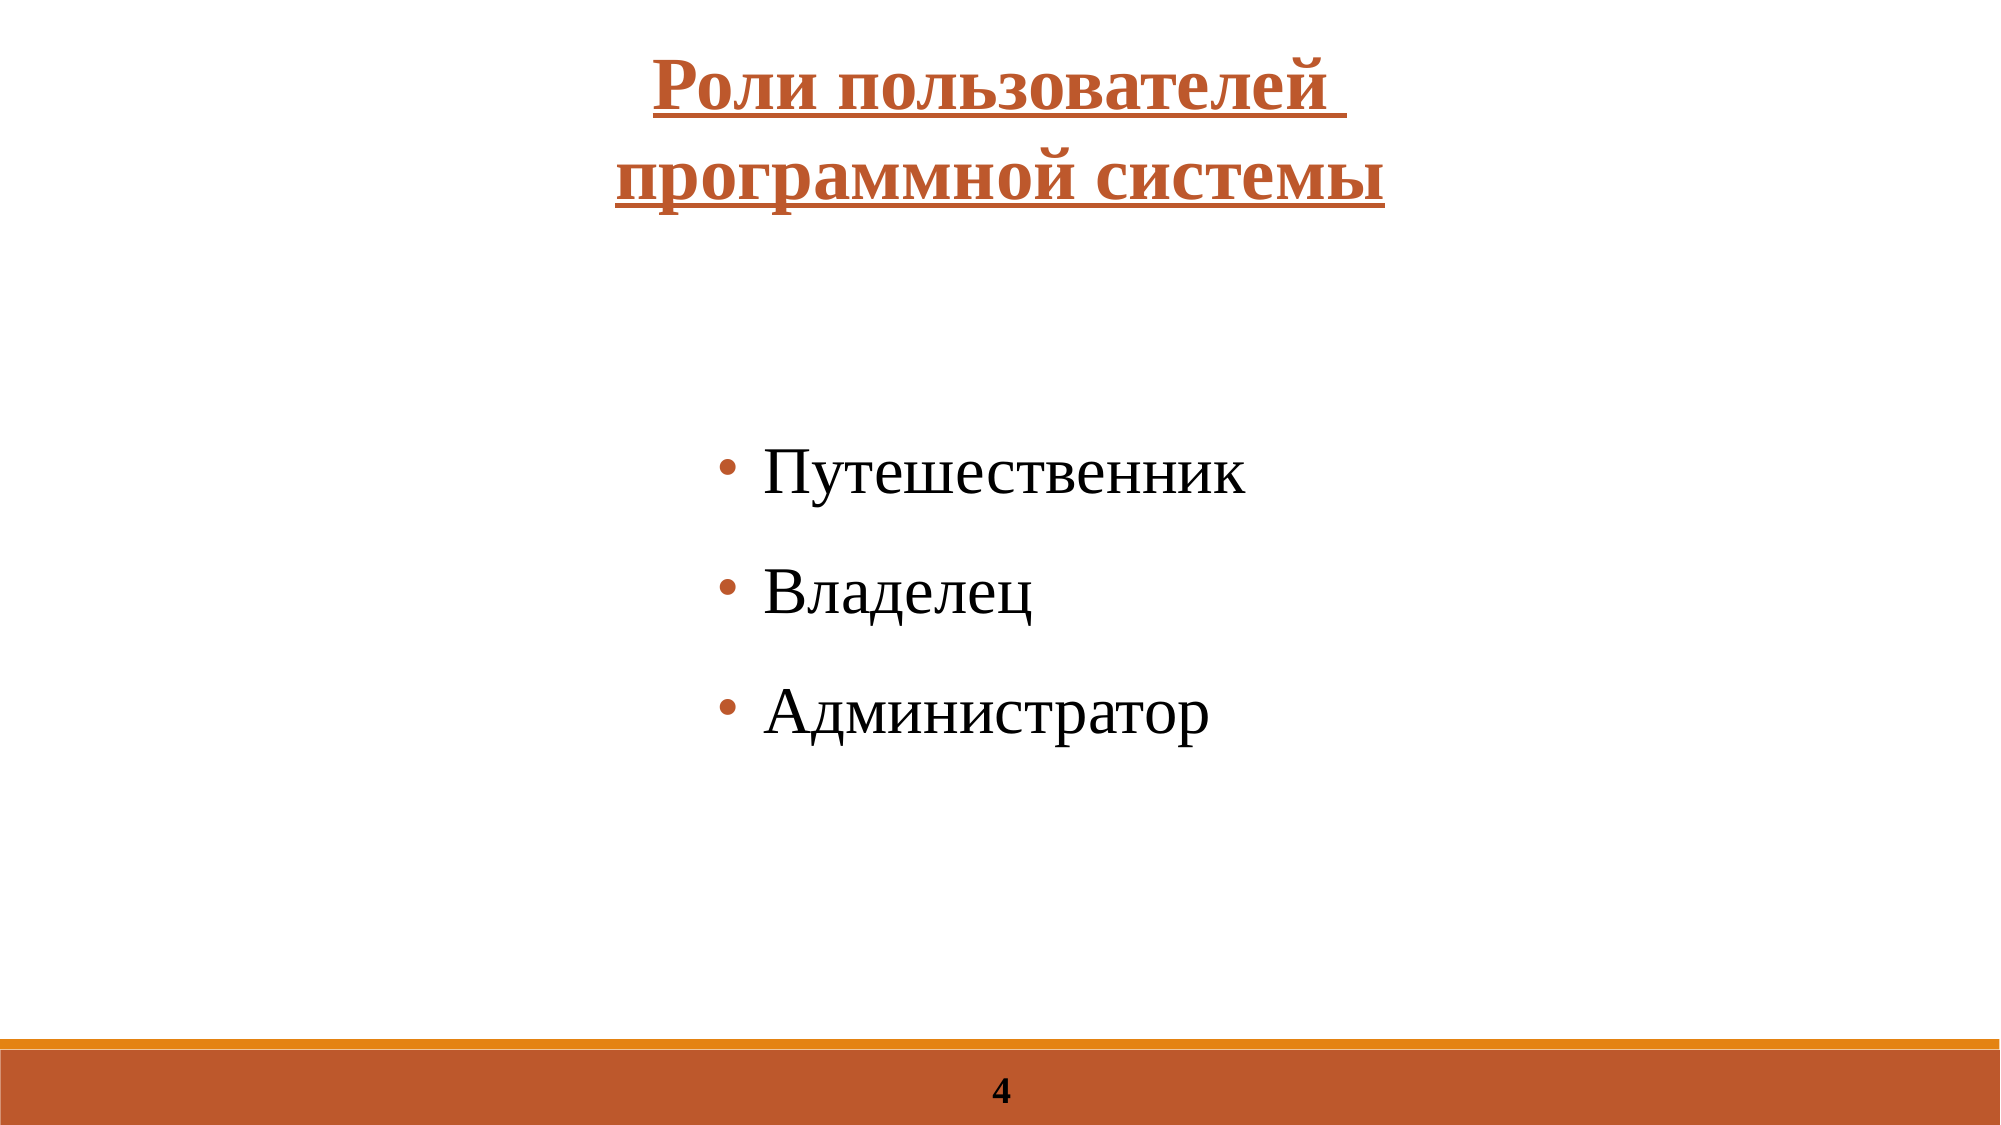

Роли пользователей
программной системы
Путешественник
Владелец
Администратор
4